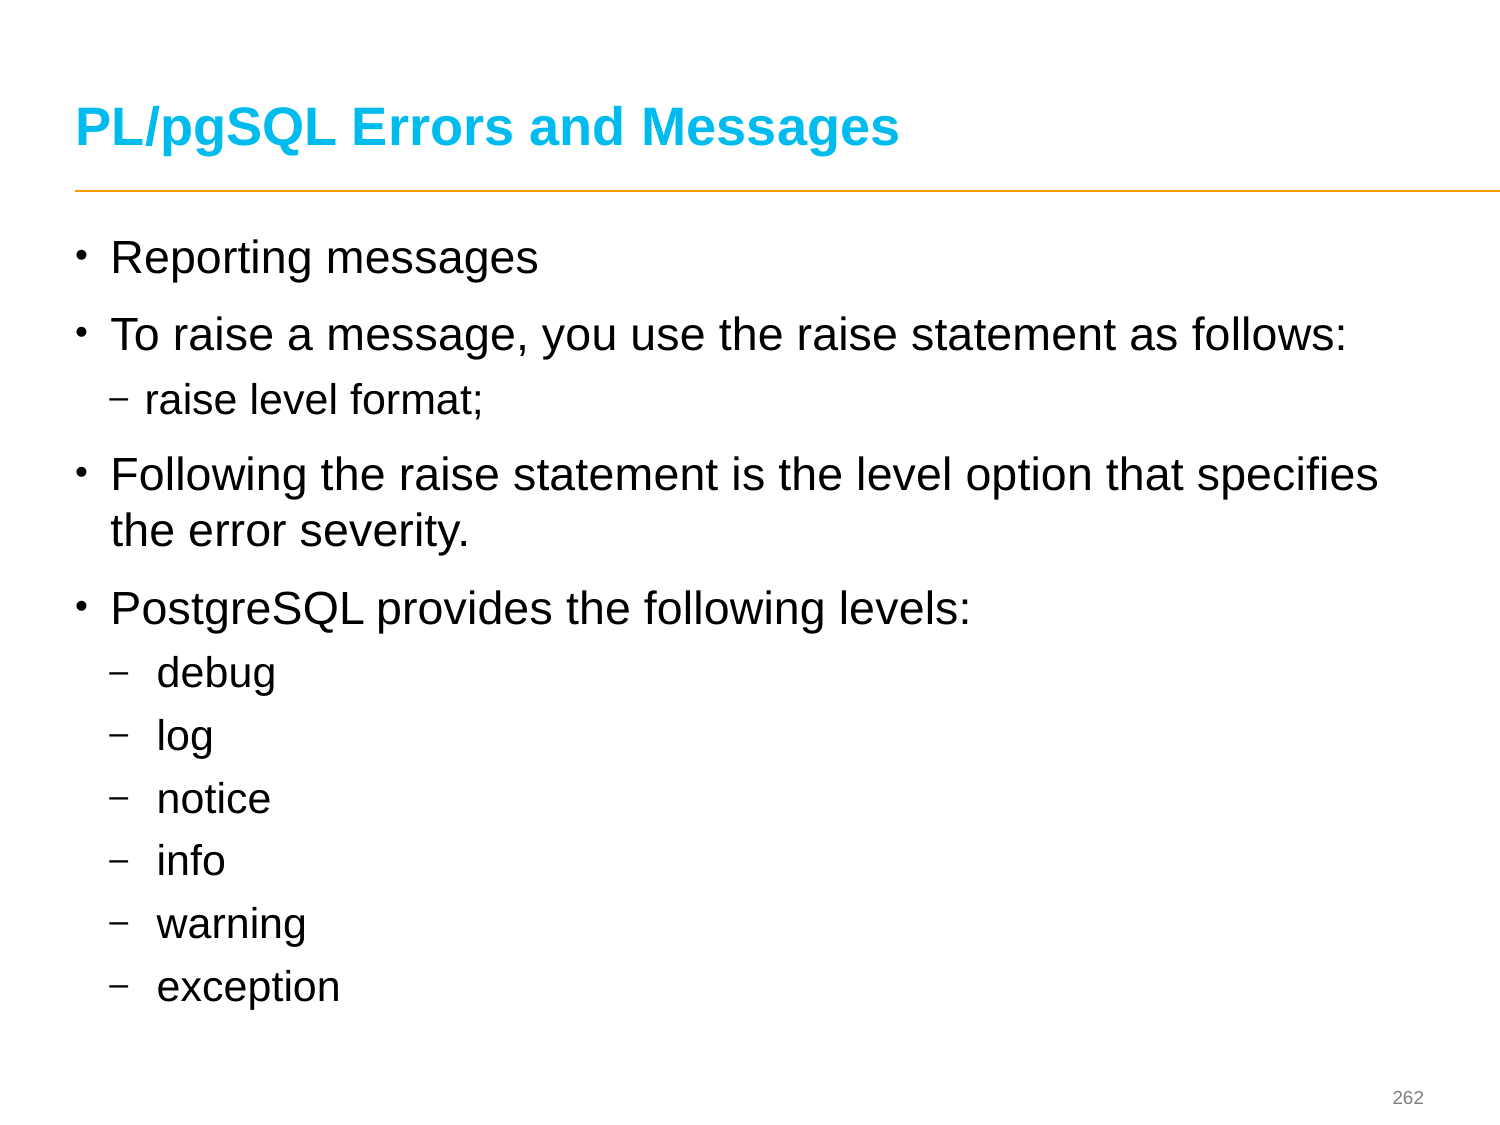

# PL/pgSQL Errors and Messages
Reporting messages
To raise a message, you use the raise statement as follows:
raise level format;
Following the raise statement is the level option that specifies the error severity.
PostgreSQL provides the following levels:
 debug
 log
 notice
 info
 warning
 exception